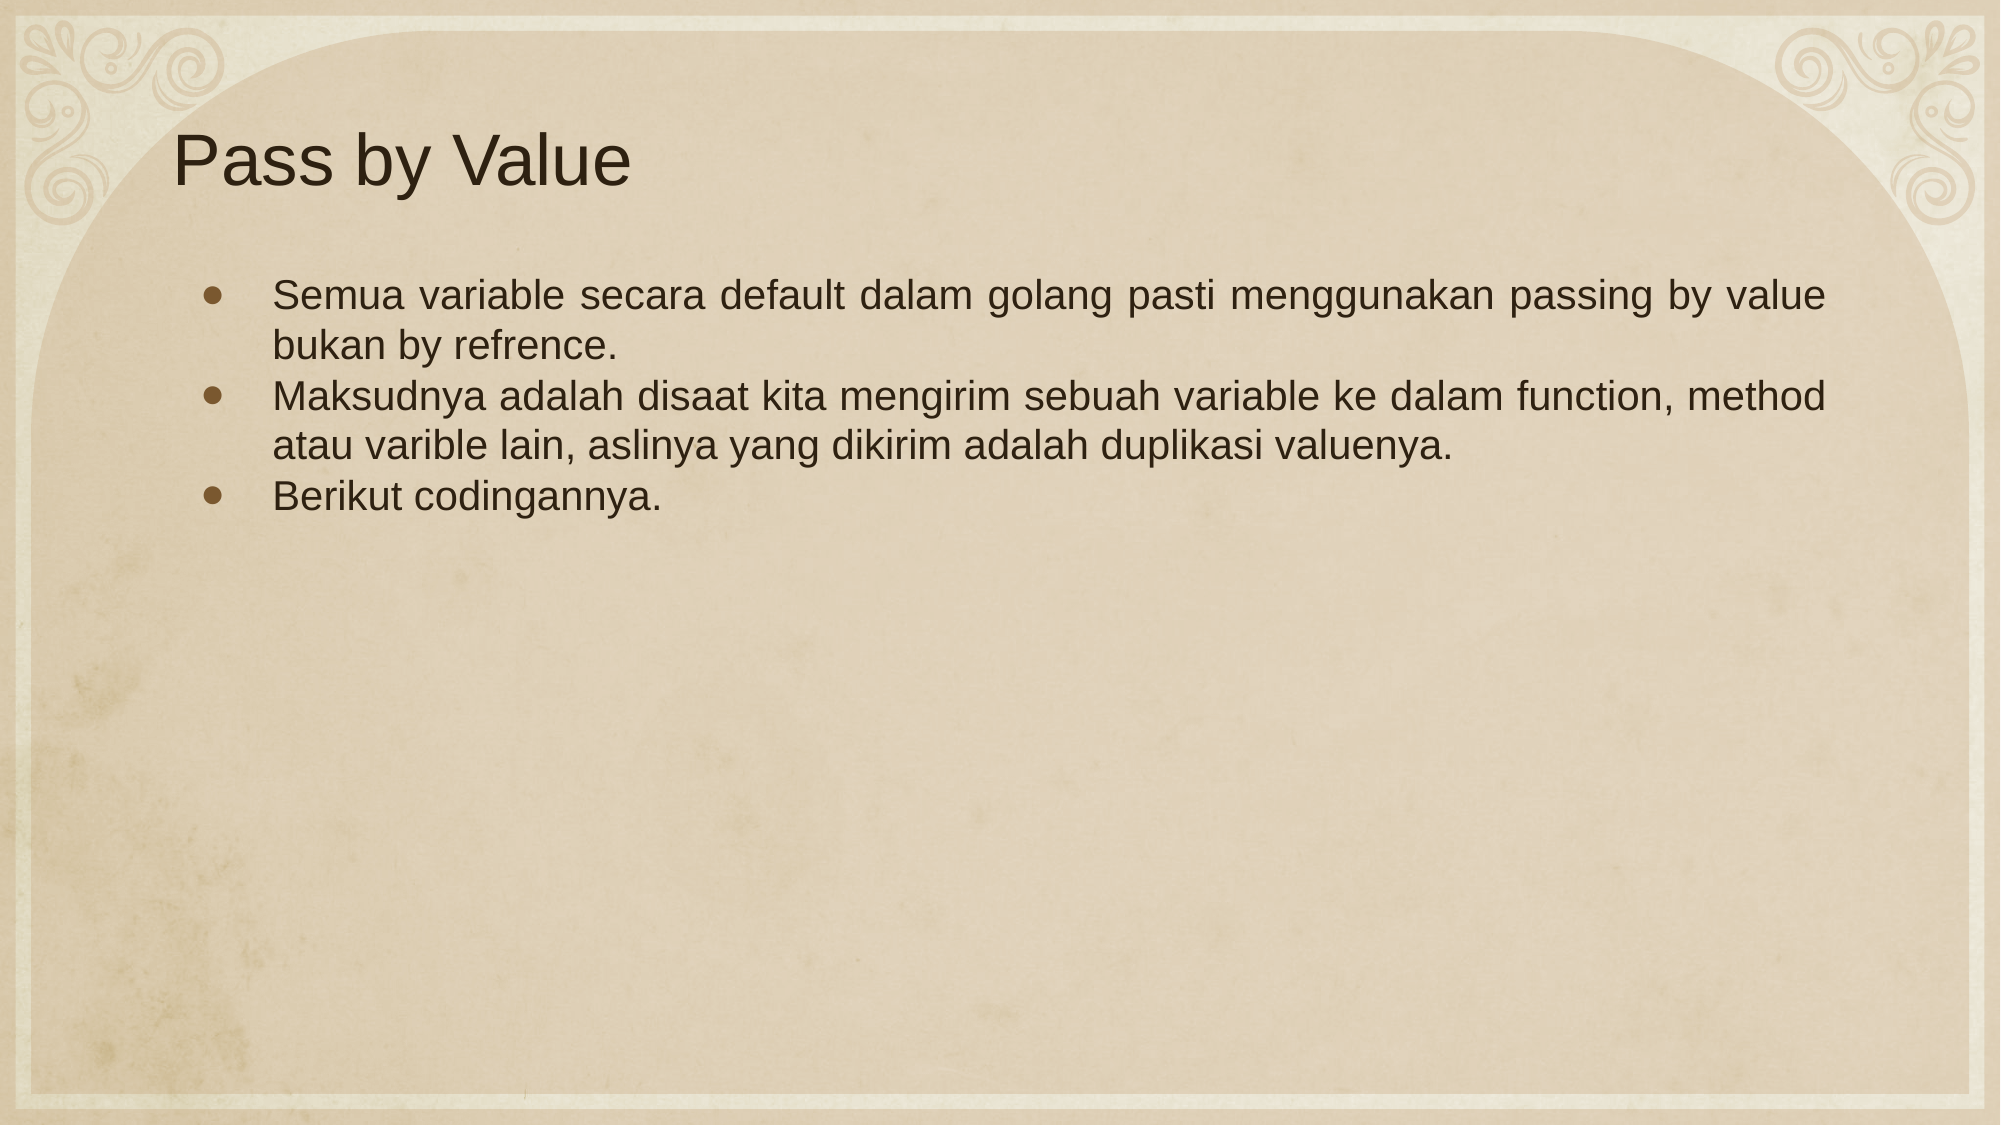

# Pass by Value
Semua variable secara default dalam golang pasti menggunakan passing by value bukan by refrence.
Maksudnya adalah disaat kita mengirim sebuah variable ke dalam function, method atau varible lain, aslinya yang dikirim adalah duplikasi valuenya.
Berikut codingannya.